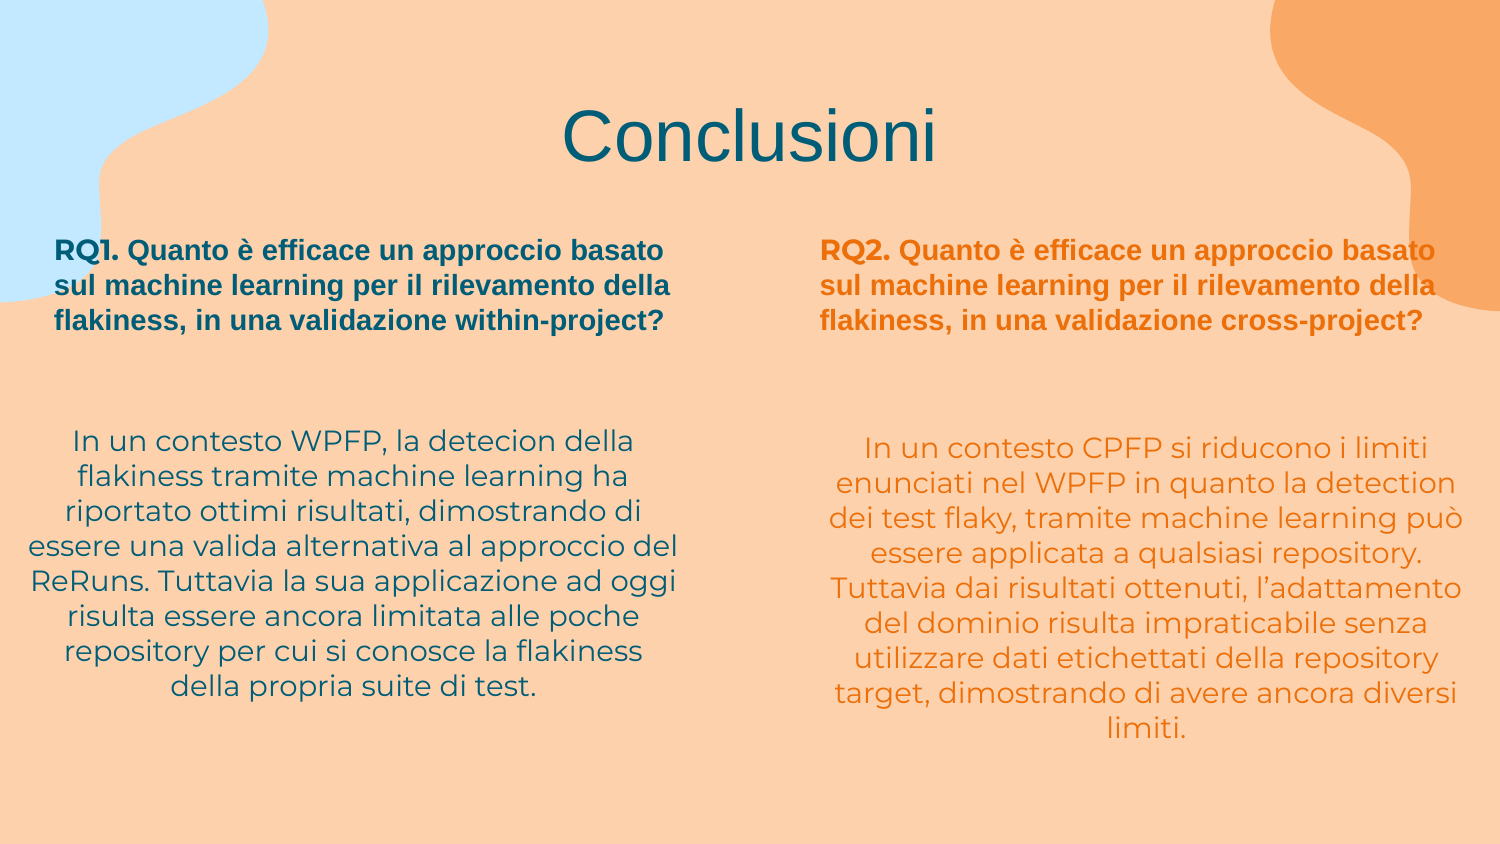

Conclusioni
RQ1. Quanto è efficace un approccio basato sul machine learning per il rilevamento della flakiness, in una validazione within-project?
RQ2. Quanto è efficace un approccio basato sul machine learning per il rilevamento della flakiness, in una validazione cross-project?
In un contesto WPFP, la detecion della flakiness tramite machine learning ha riportato ottimi risultati, dimostrando di essere una valida alternativa al approccio del ReRuns. Tuttavia la sua applicazione ad oggi risulta essere ancora limitata alle poche repository per cui si conosce la flakiness della propria suite di test.
In un contesto CPFP si riducono i limiti enunciati nel WPFP in quanto la detection dei test flaky, tramite machine learning può essere applicata a qualsiasi repository. Tuttavia dai risultati ottenuti, l’adattamento del dominio risulta impraticabile senza utilizzare dati etichettati della repository target, dimostrando di avere ancora diversi limiti.